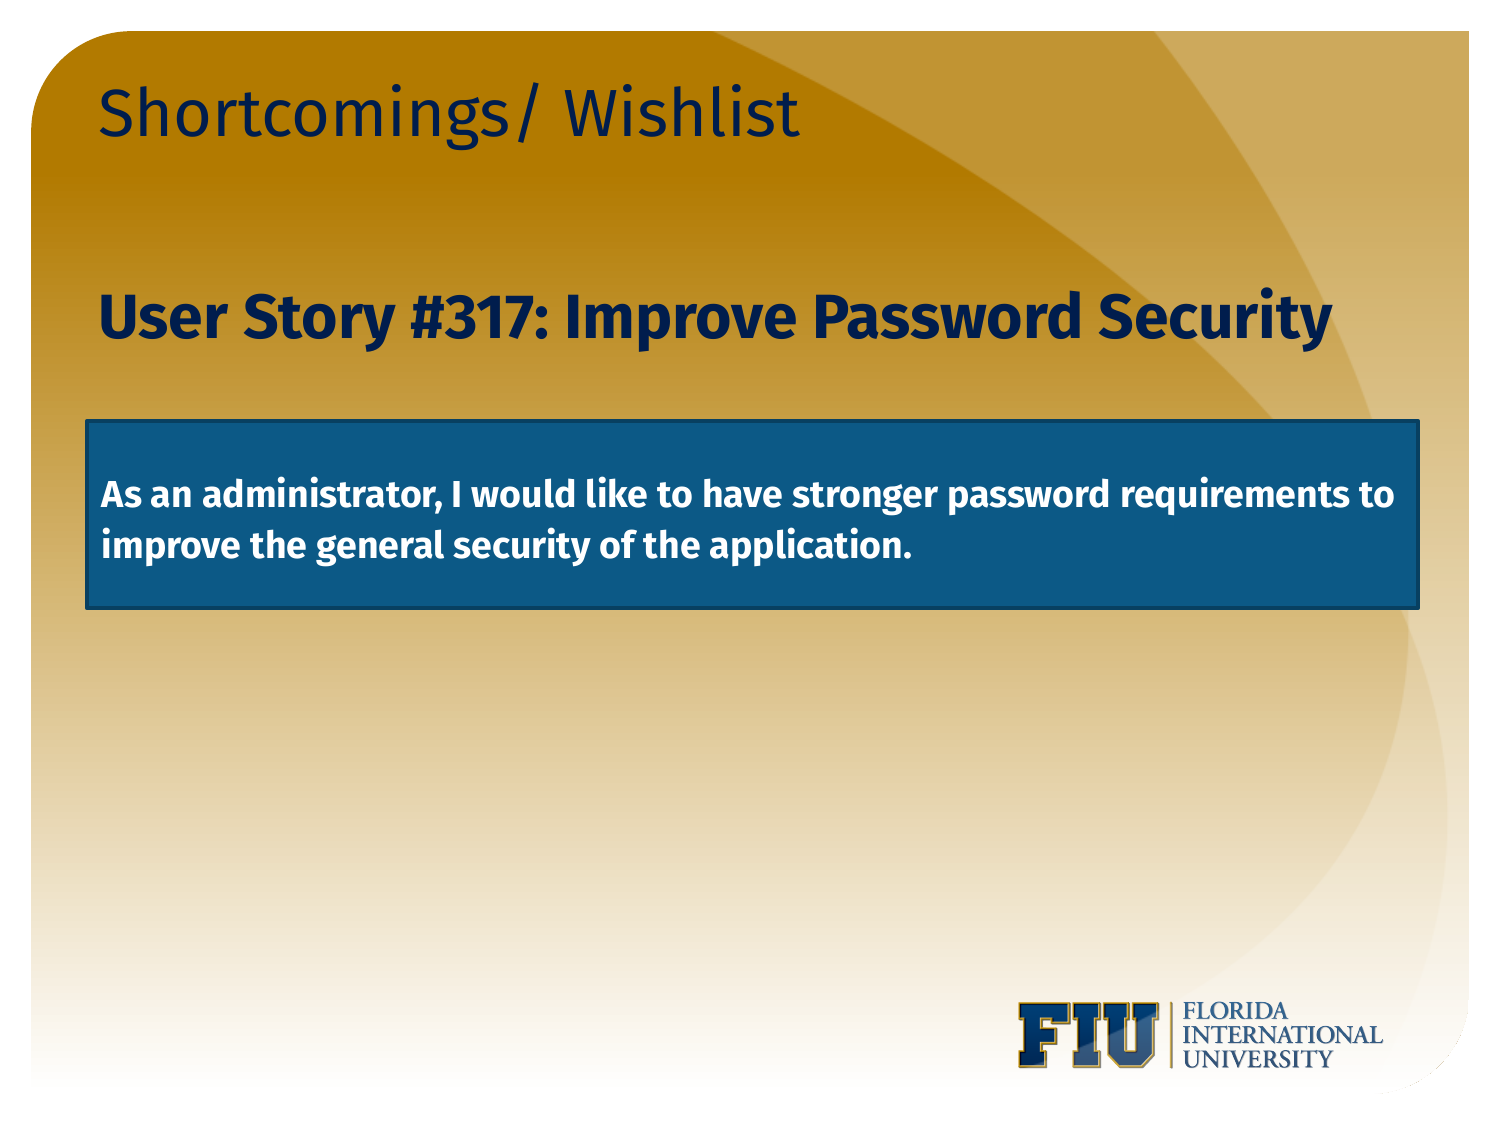

# Shortcomings/ Wishlist
User Story #317: Improve Password Security
As an administrator, I would like to have stronger password requirements to improve the general security of the application.